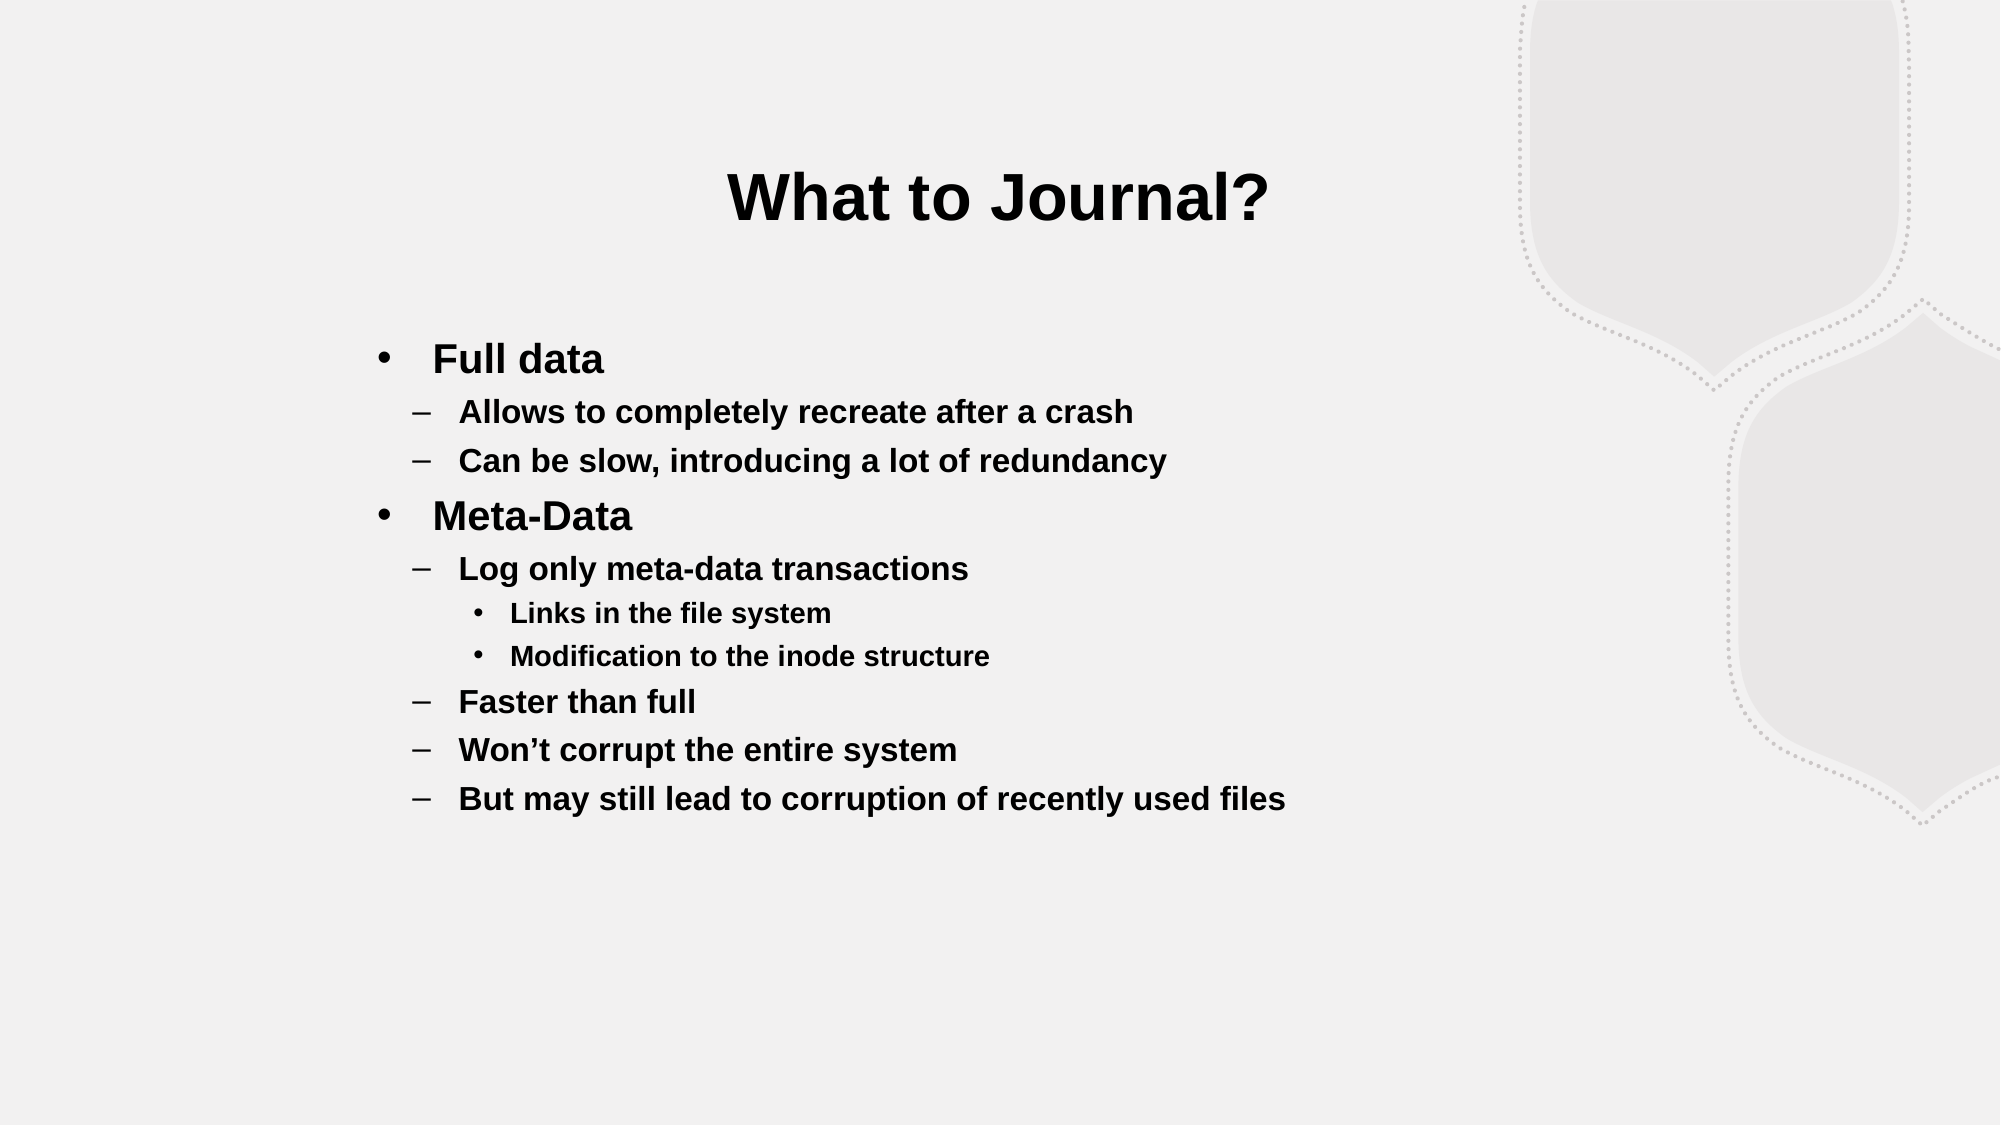

What to Journal?
Full data
Allows to completely recreate after a crash
Can be slow, introducing a lot of redundancy
Meta-Data
Log only meta-data transactions
Links in the file system
Modification to the inode structure
Faster than full
Won’t corrupt the entire system
But may still lead to corruption of recently used files